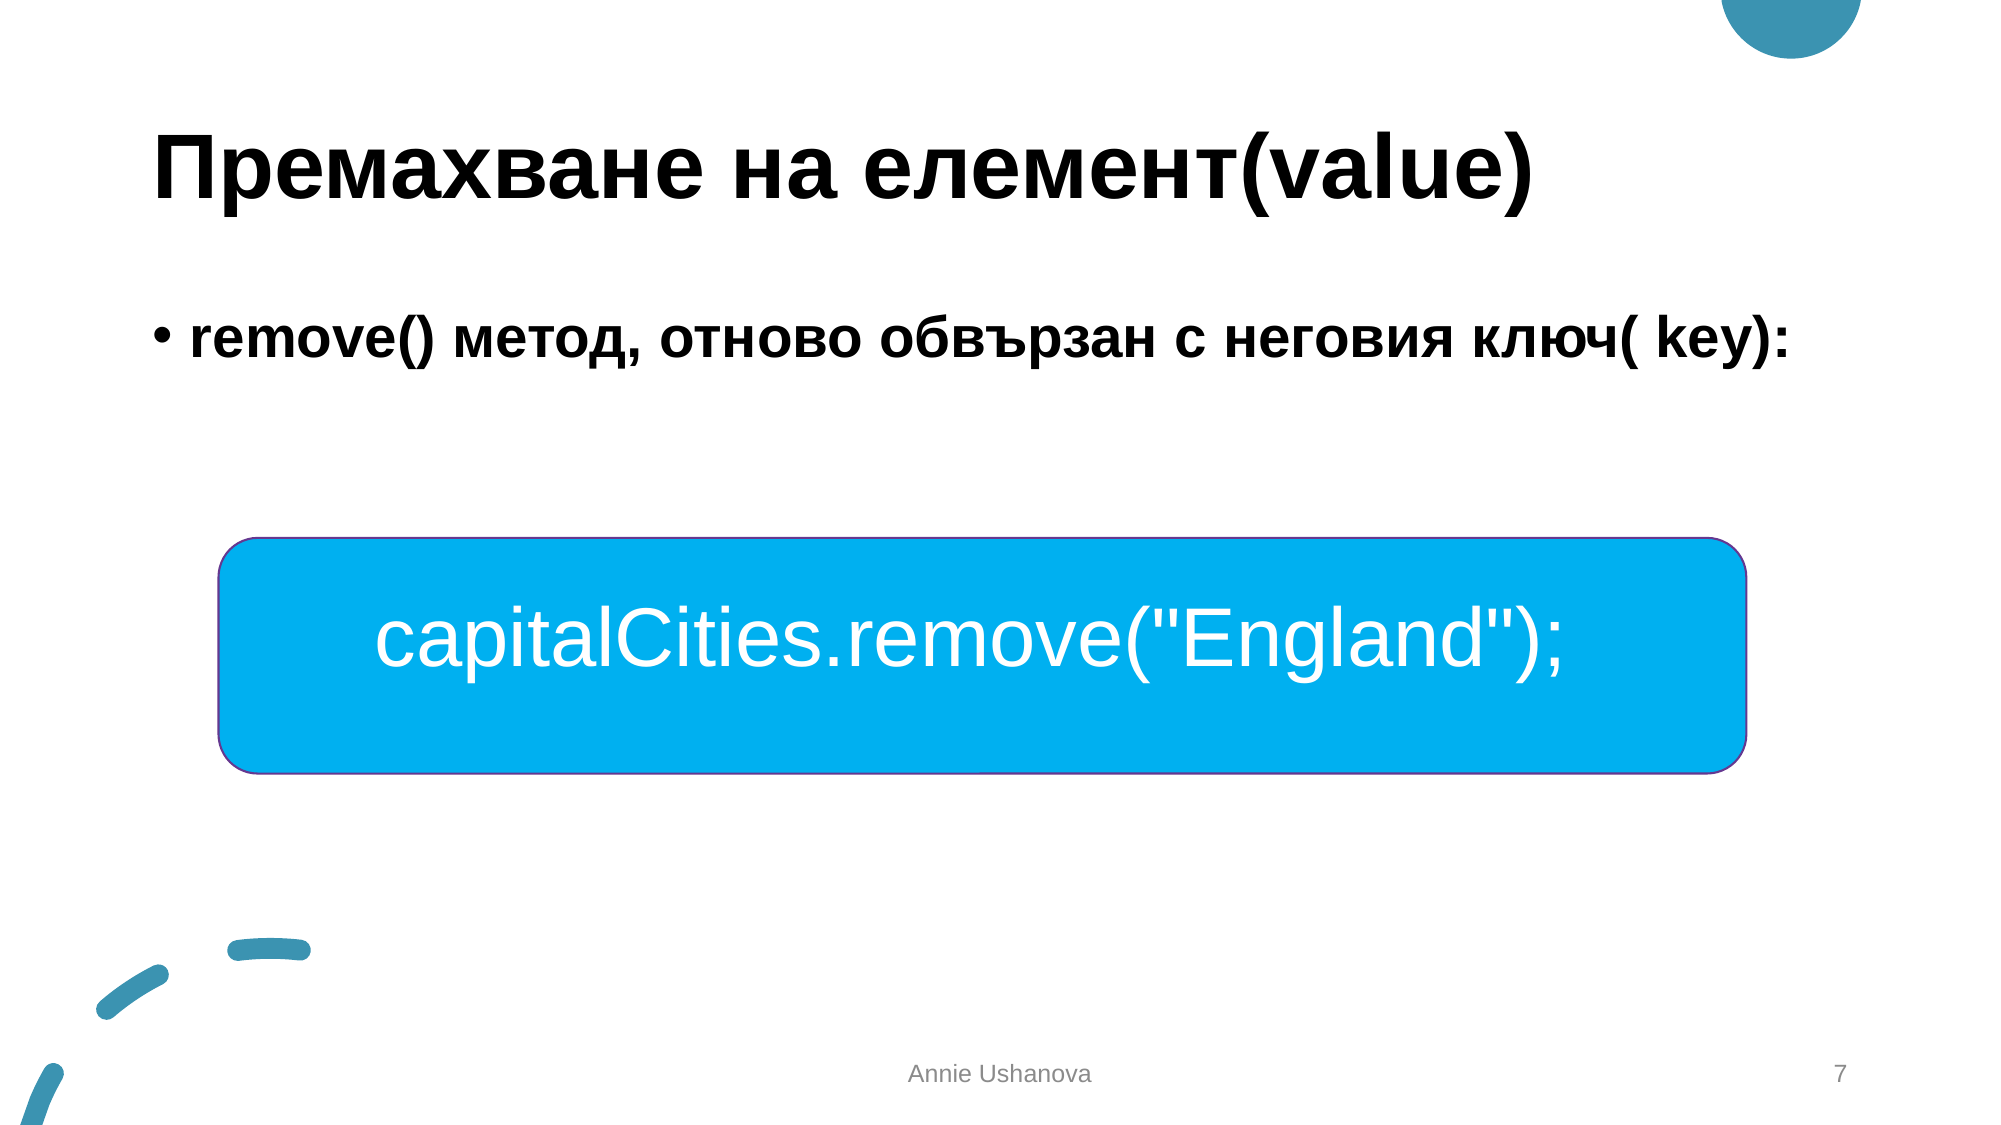

# Премахване на елемент(value)
remove() метод, отново обвързан с неговия ключ( key):
capitalCities.remove("England");

Annie Ushanova
7